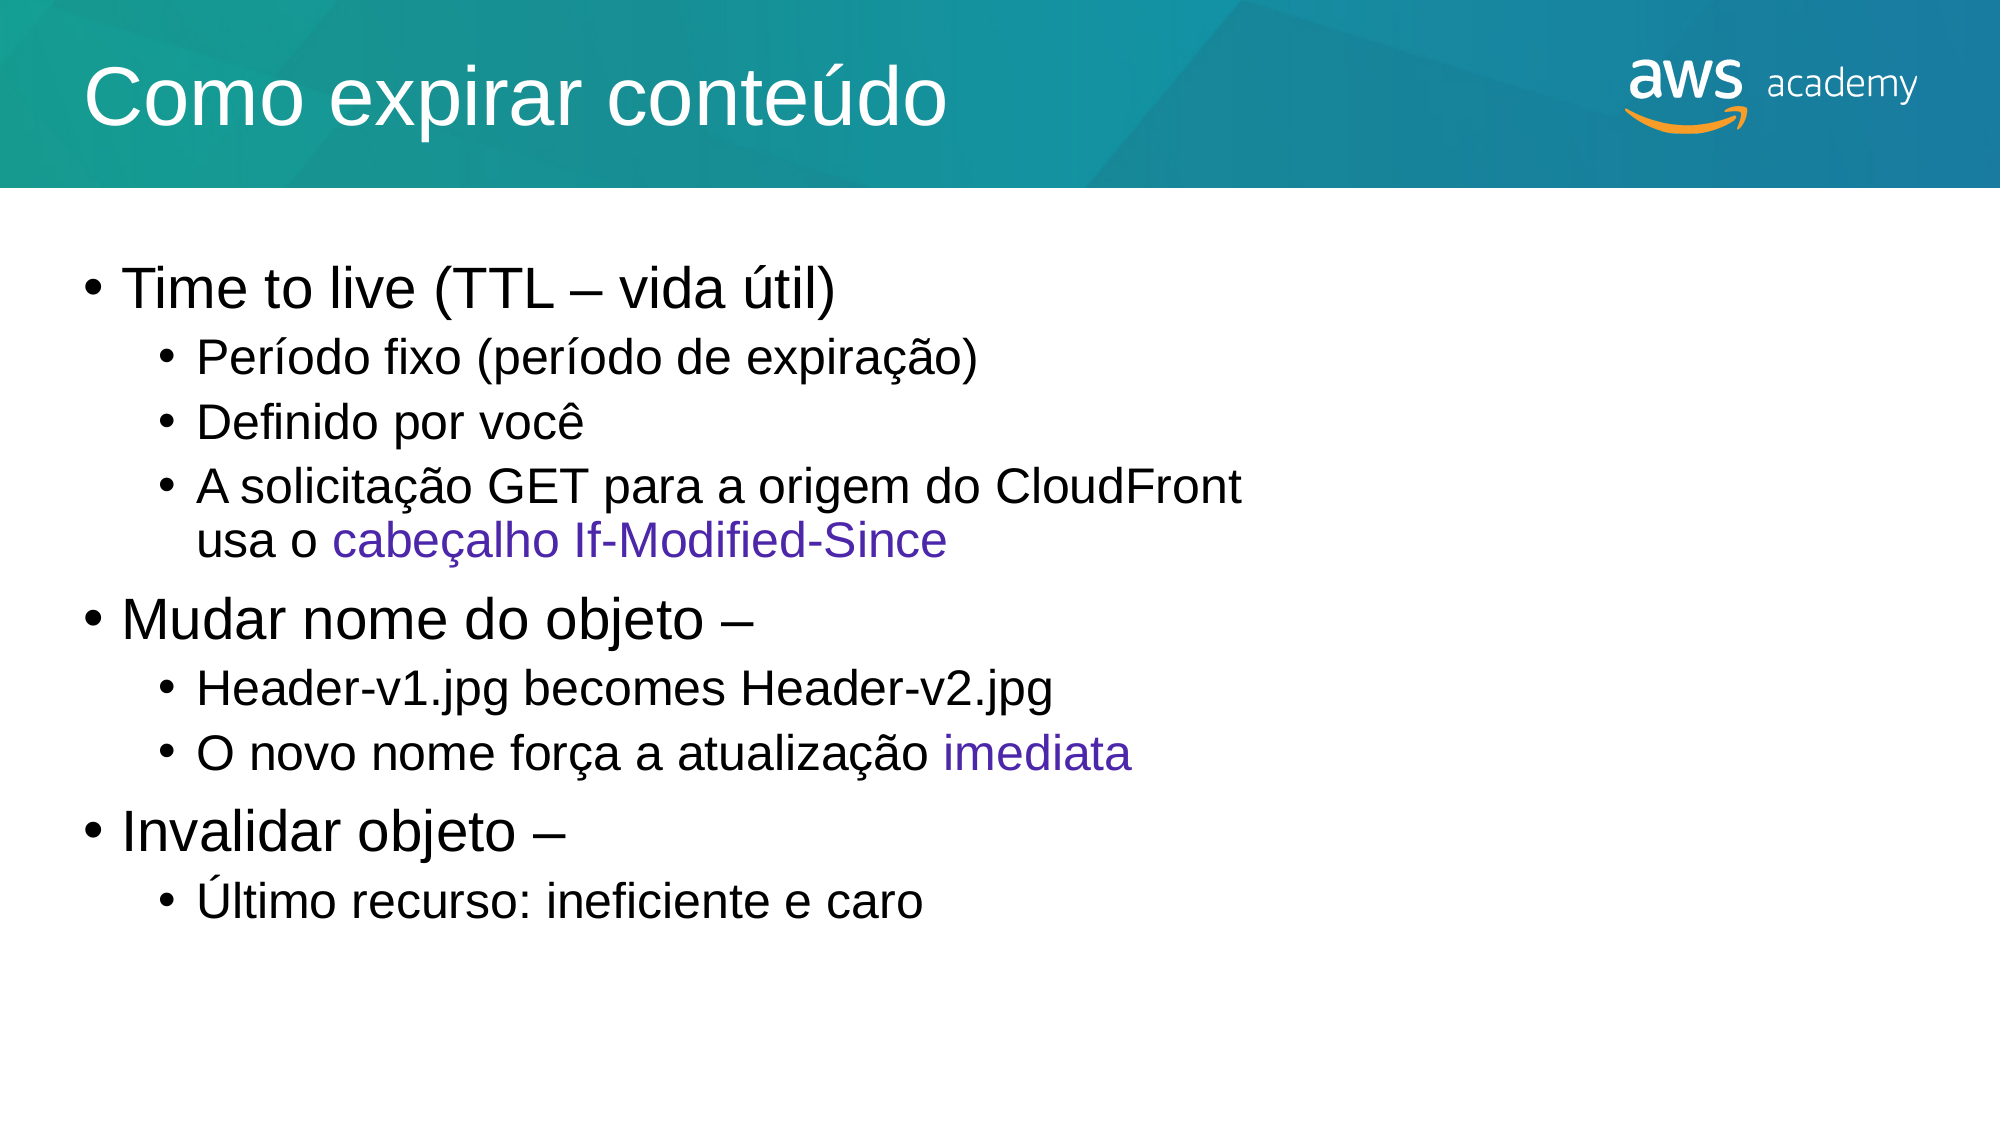

# Como expirar conteúdo
Time to live (TTL – vida útil)
Período fixo (período de expiração)
Definido por você
A solicitação GET para a origem do CloudFront usa o cabeçalho If-Modified-Since
Mudar nome do objeto –
Header-v1.jpg becomes Header-v2.jpg
O novo nome força a atualização imediata
Invalidar objeto –
Último recurso: ineficiente e caro